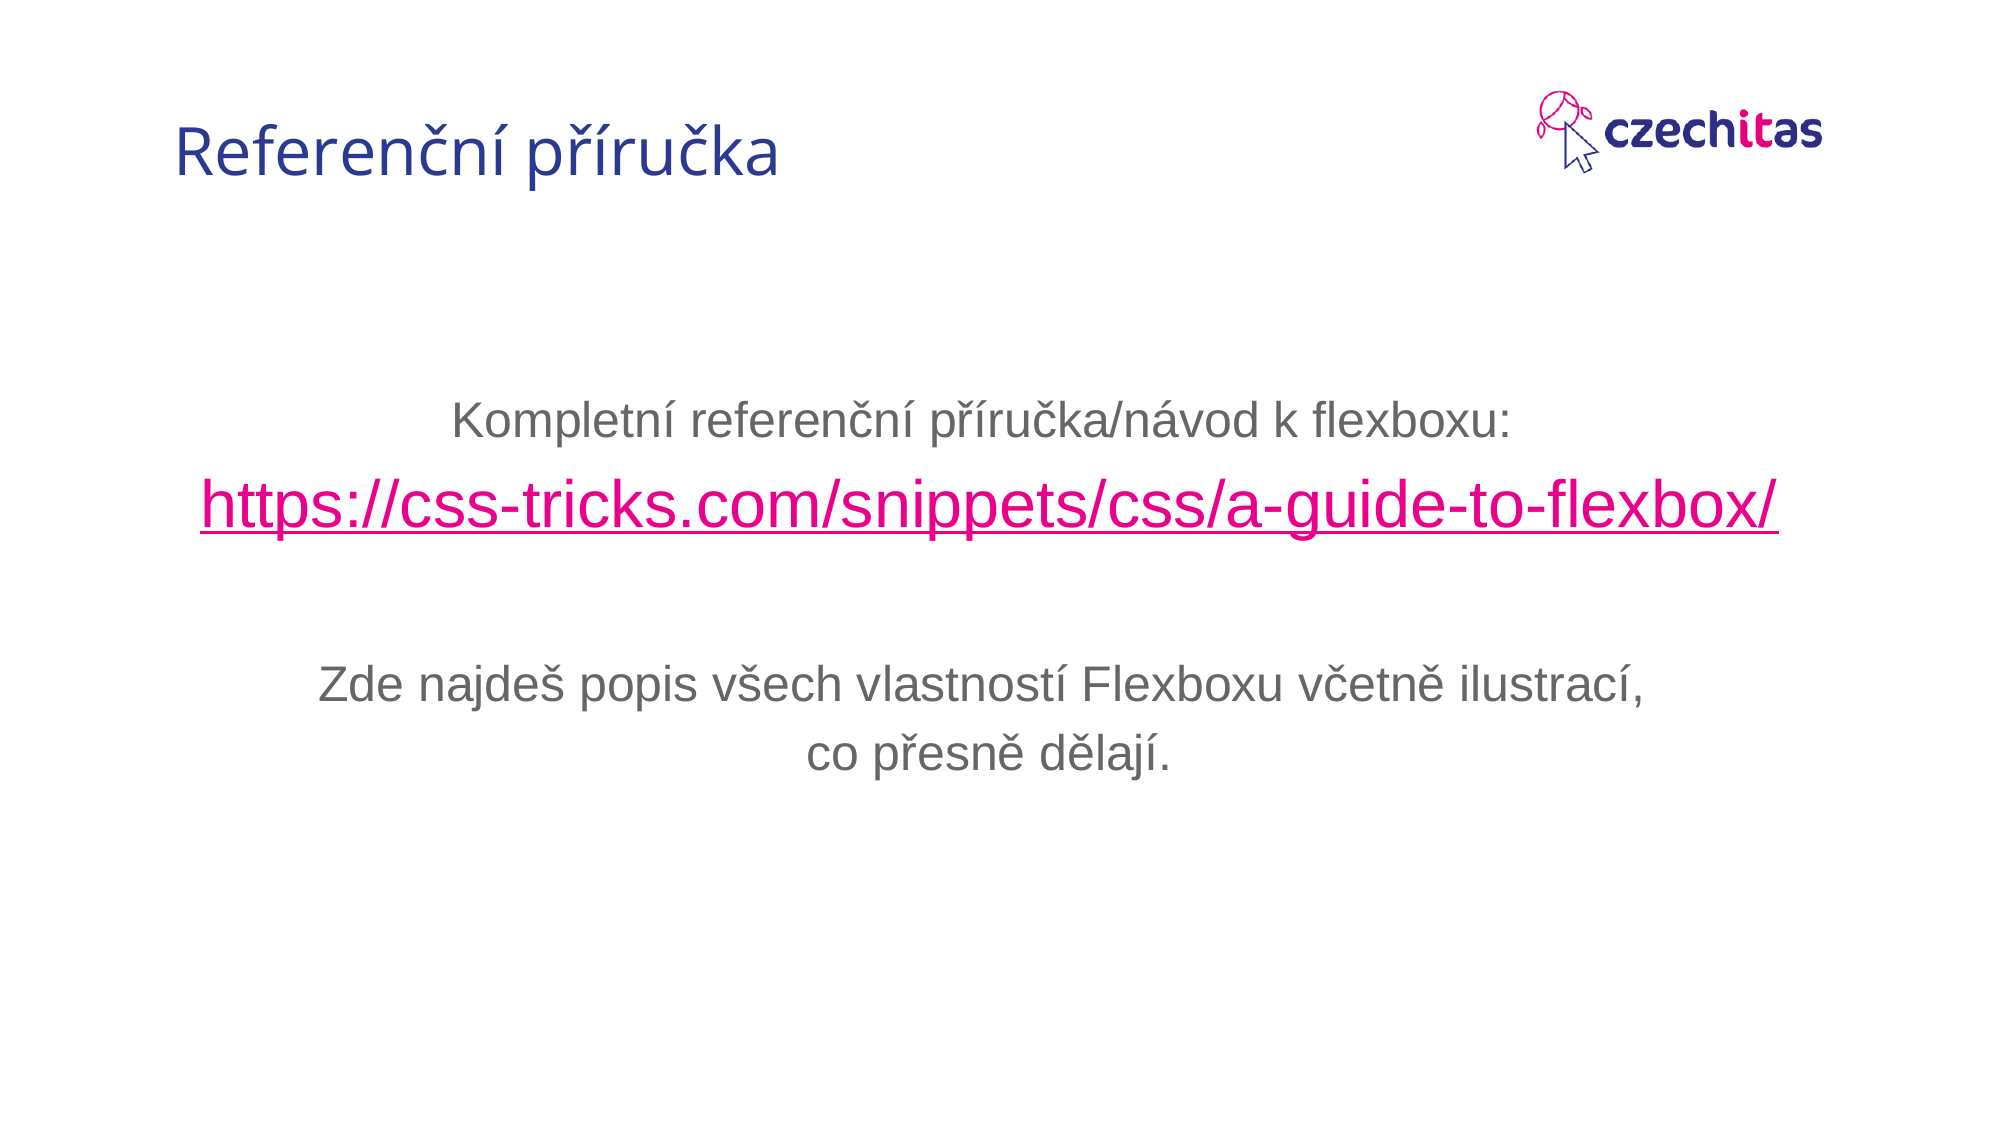

# Referenční příručka
Kompletní referenční příručka/návod k flexboxu:
https://css-tricks.com/snippets/css/a-guide-to-flexbox/
Zde najdeš popis všech vlastností Flexboxu včetně ilustrací,
co přesně dělají.